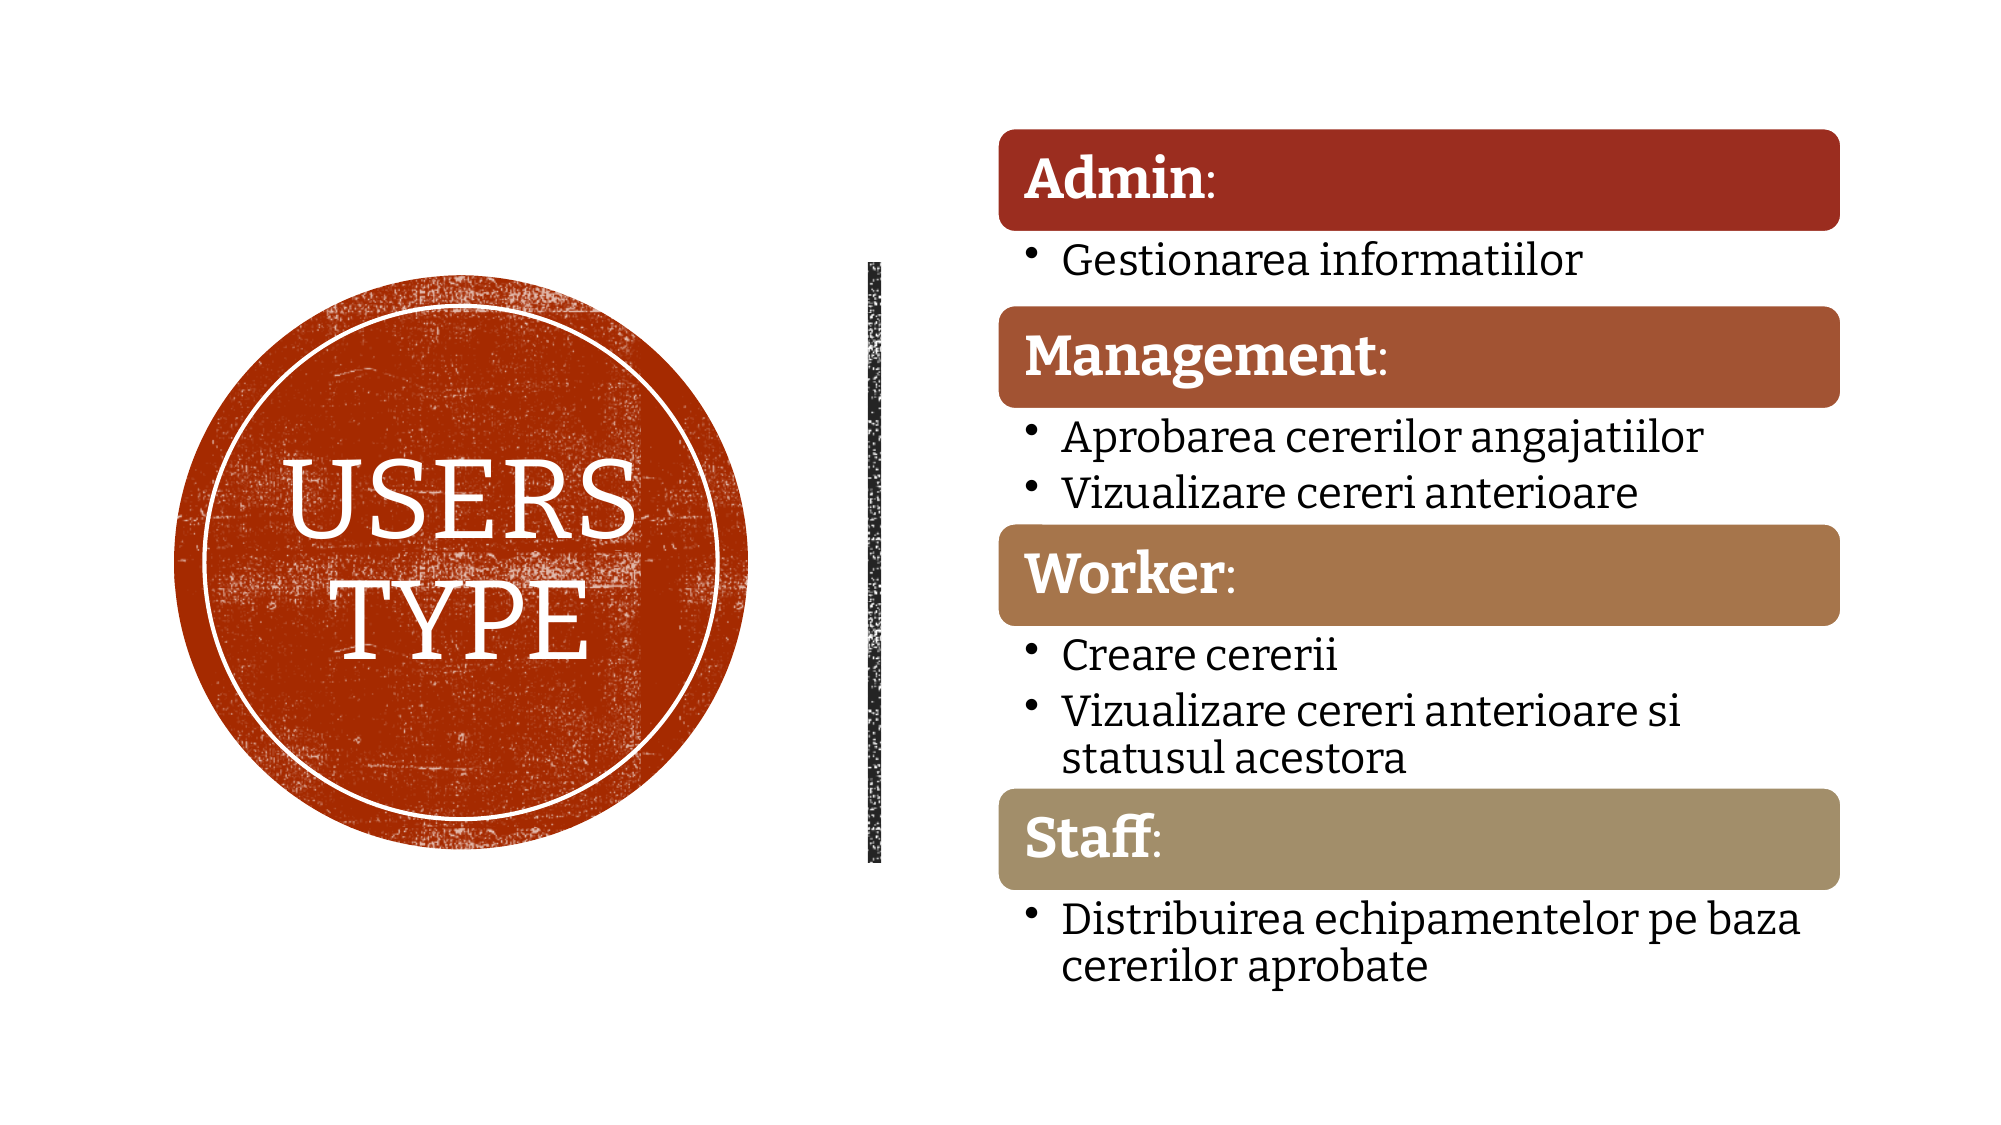

Admin:
Gestionarea informatiilor
Management:
Aprobarea cererilor angajatiilor
Vizualizare cereri anterioare
Worker:
Creare cererii
Vizualizare cereri anterioare si statusul acestora
Staff:
Distribuirea echipamentelor pe baza cererilor aprobate

# Users Type